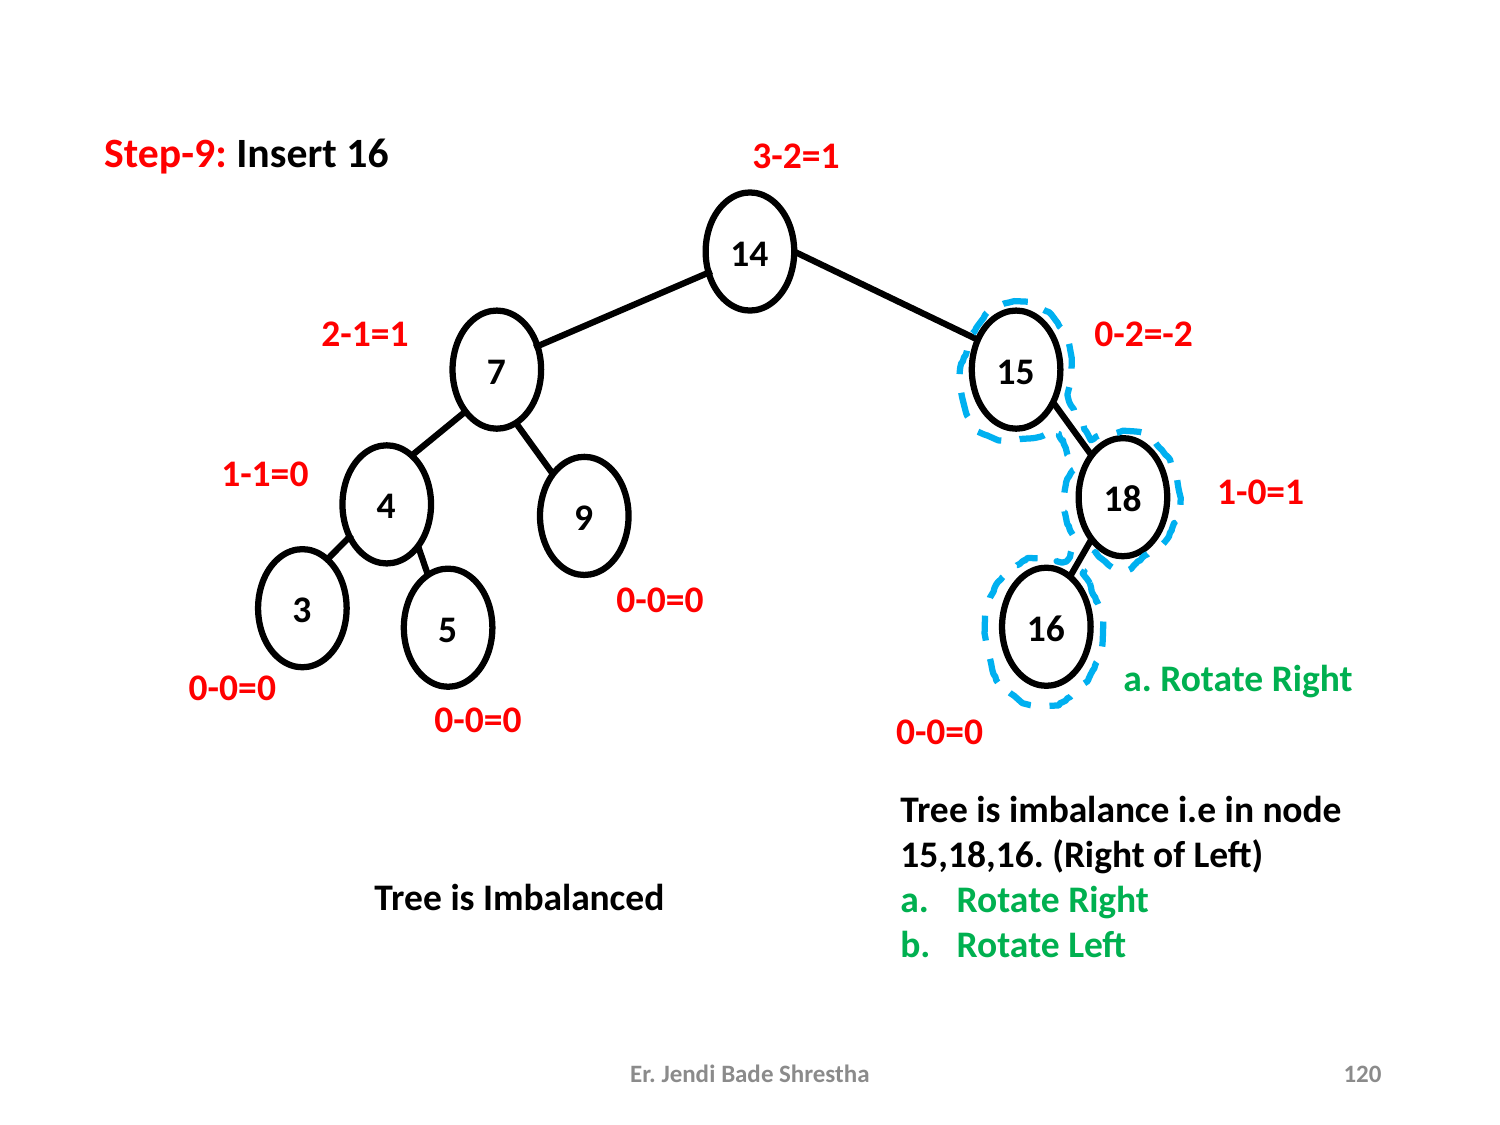

Step-9: Insert 16
	3-2=1

14
2-1=1

0-2=-2

7
15

1-1=0

1-0=1
18
4
9

0-0=0

3
16
5
a. Rotate Right
0-0=0
0-0=0
0-0=0
Tree is imbalance i.e in node 15,18,16. (Right of Left)
Rotate Right
Rotate Left
Tree is Imbalanced
Er. Jendi Bade Shrestha
120